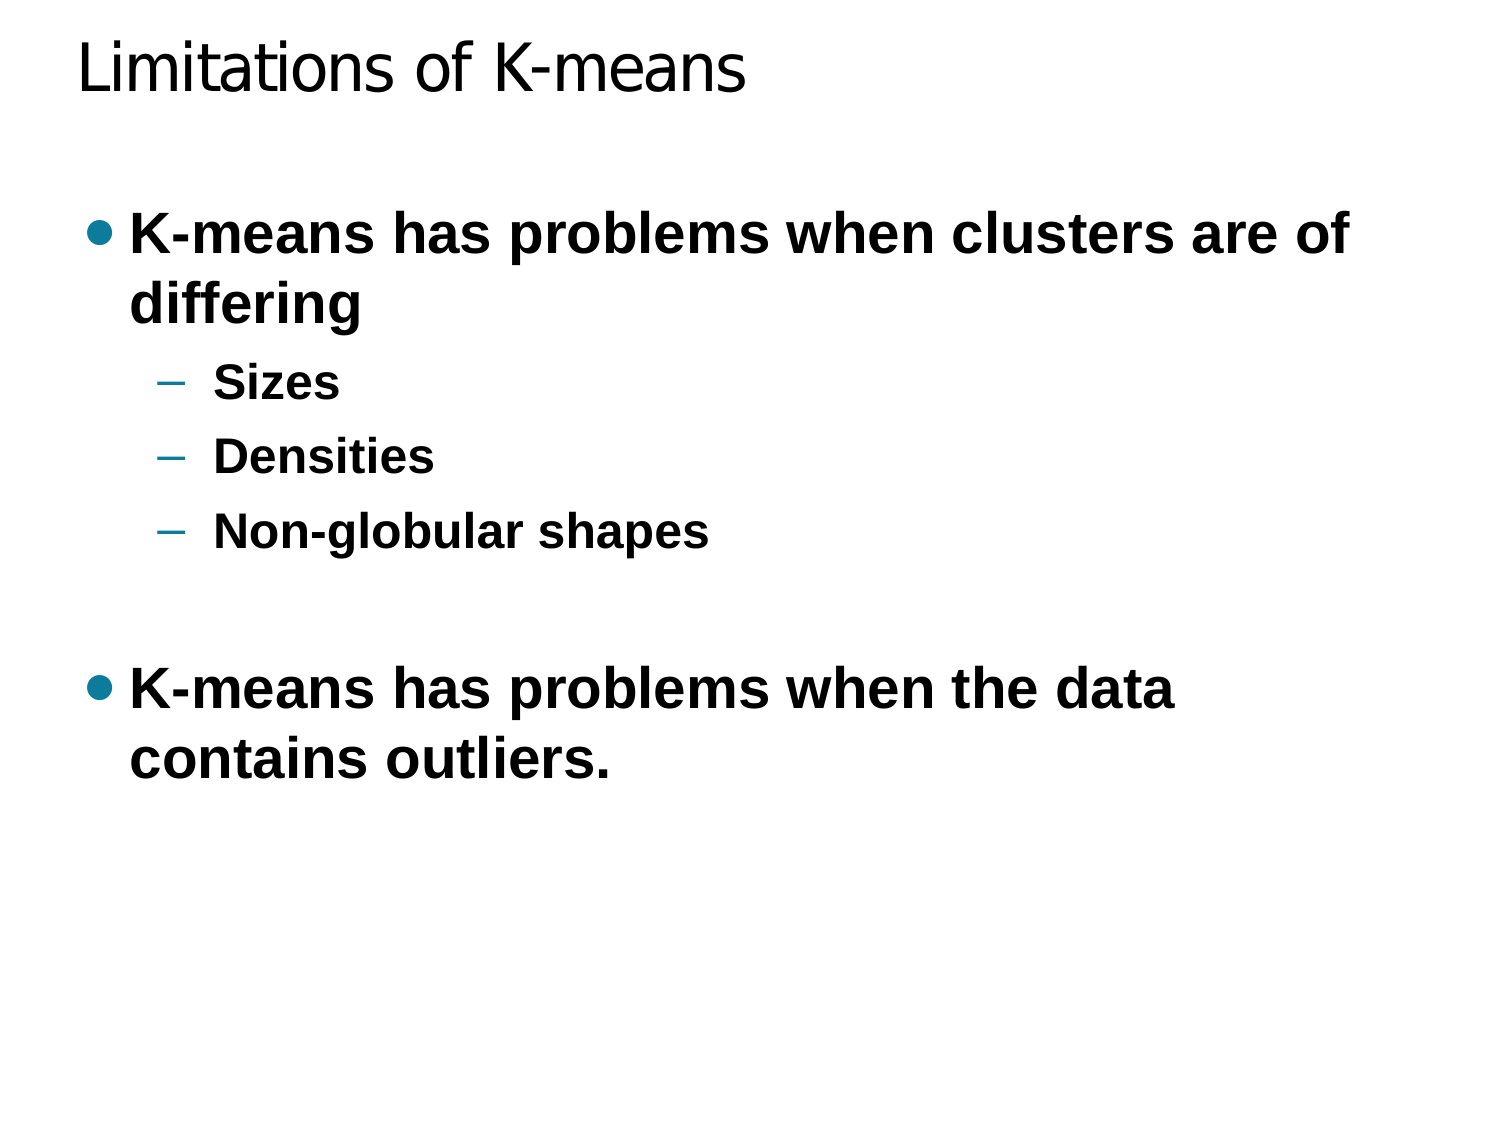

Limitations of K-means
K-means has problems when clusters are of differing
Sizes
Densities
Non-globular shapes

K-means has problems when the data contains outliers.